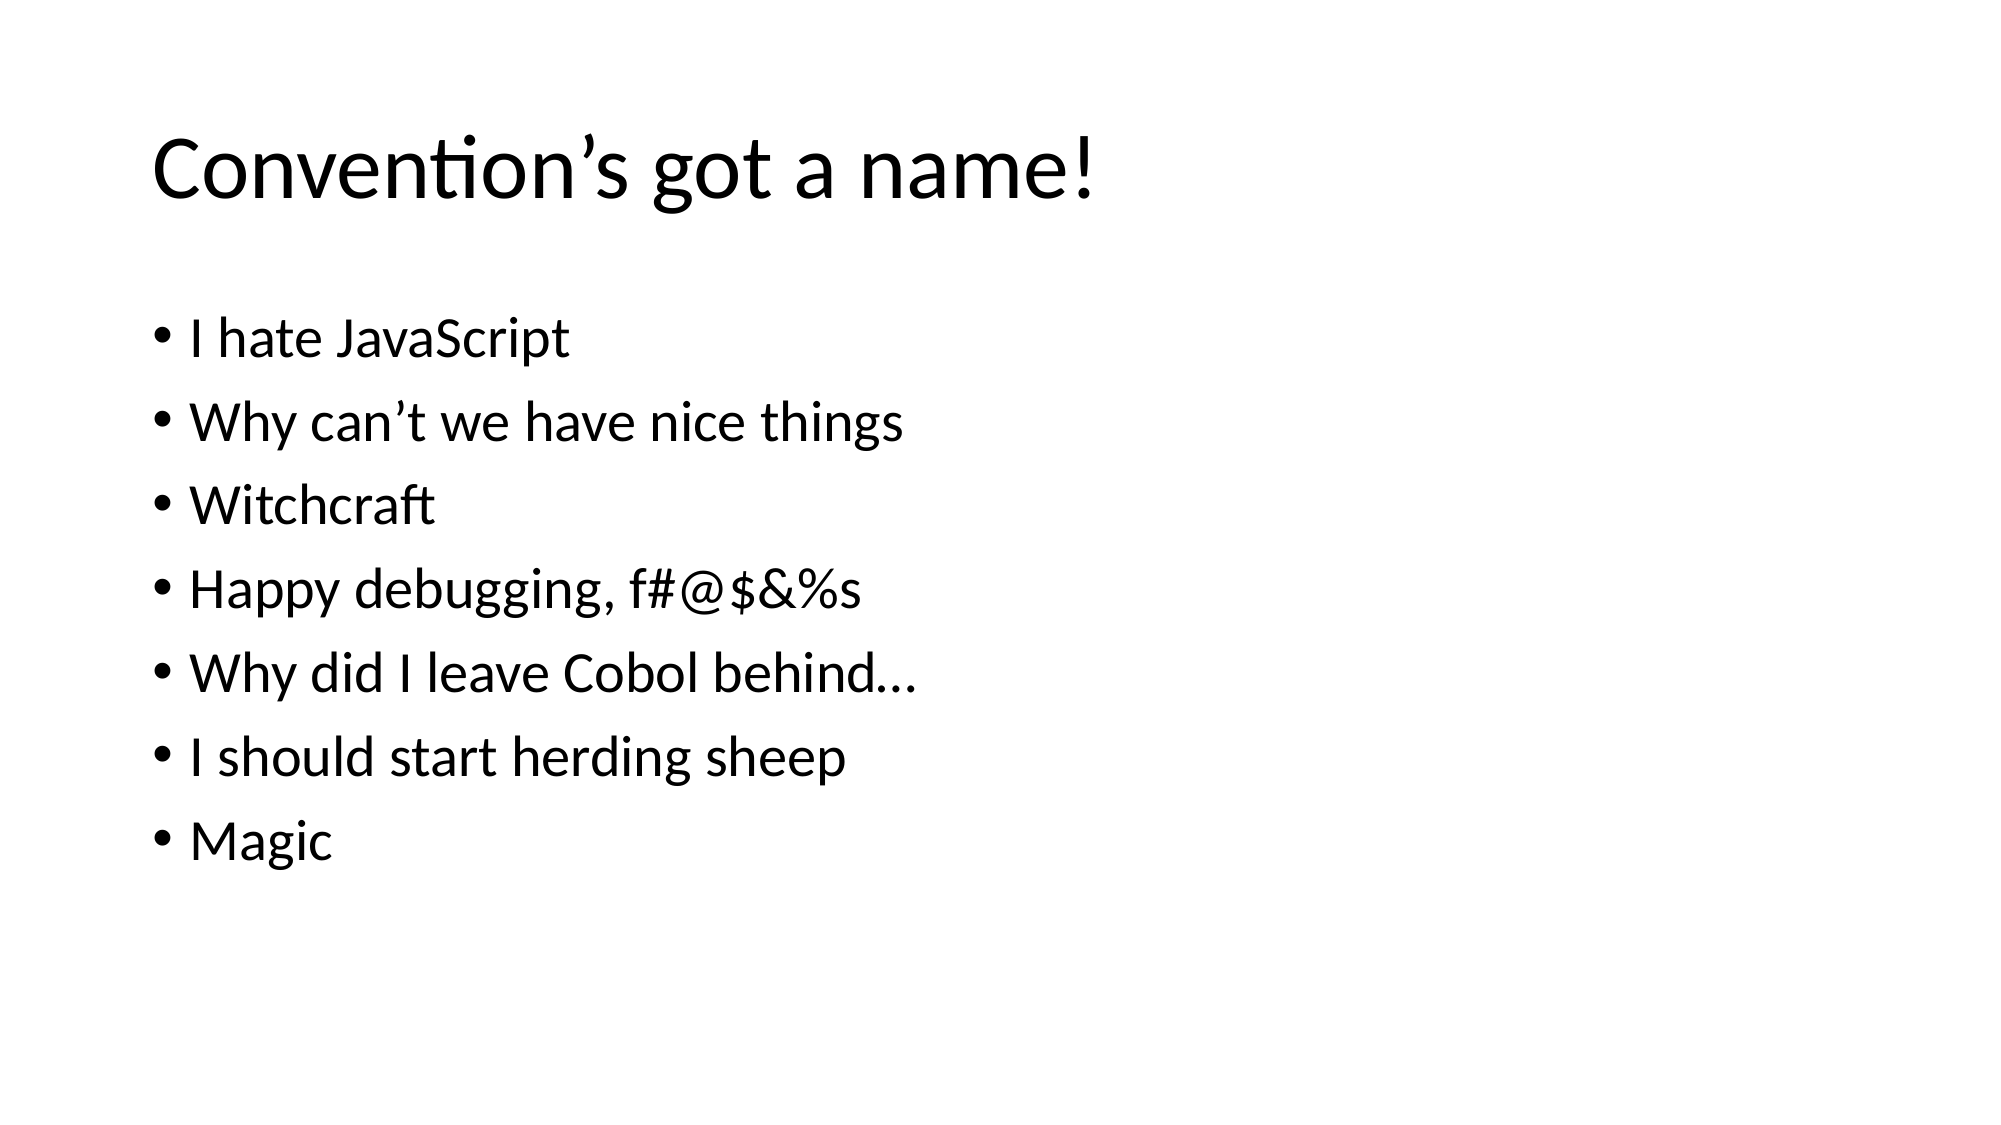

# Convention’s got a name!
I hate JavaScript
Why can’t we have nice things
Witchcraft
Happy debugging, f#@$&%s
Why did I leave Cobol behind…
I should start herding sheep
Magic